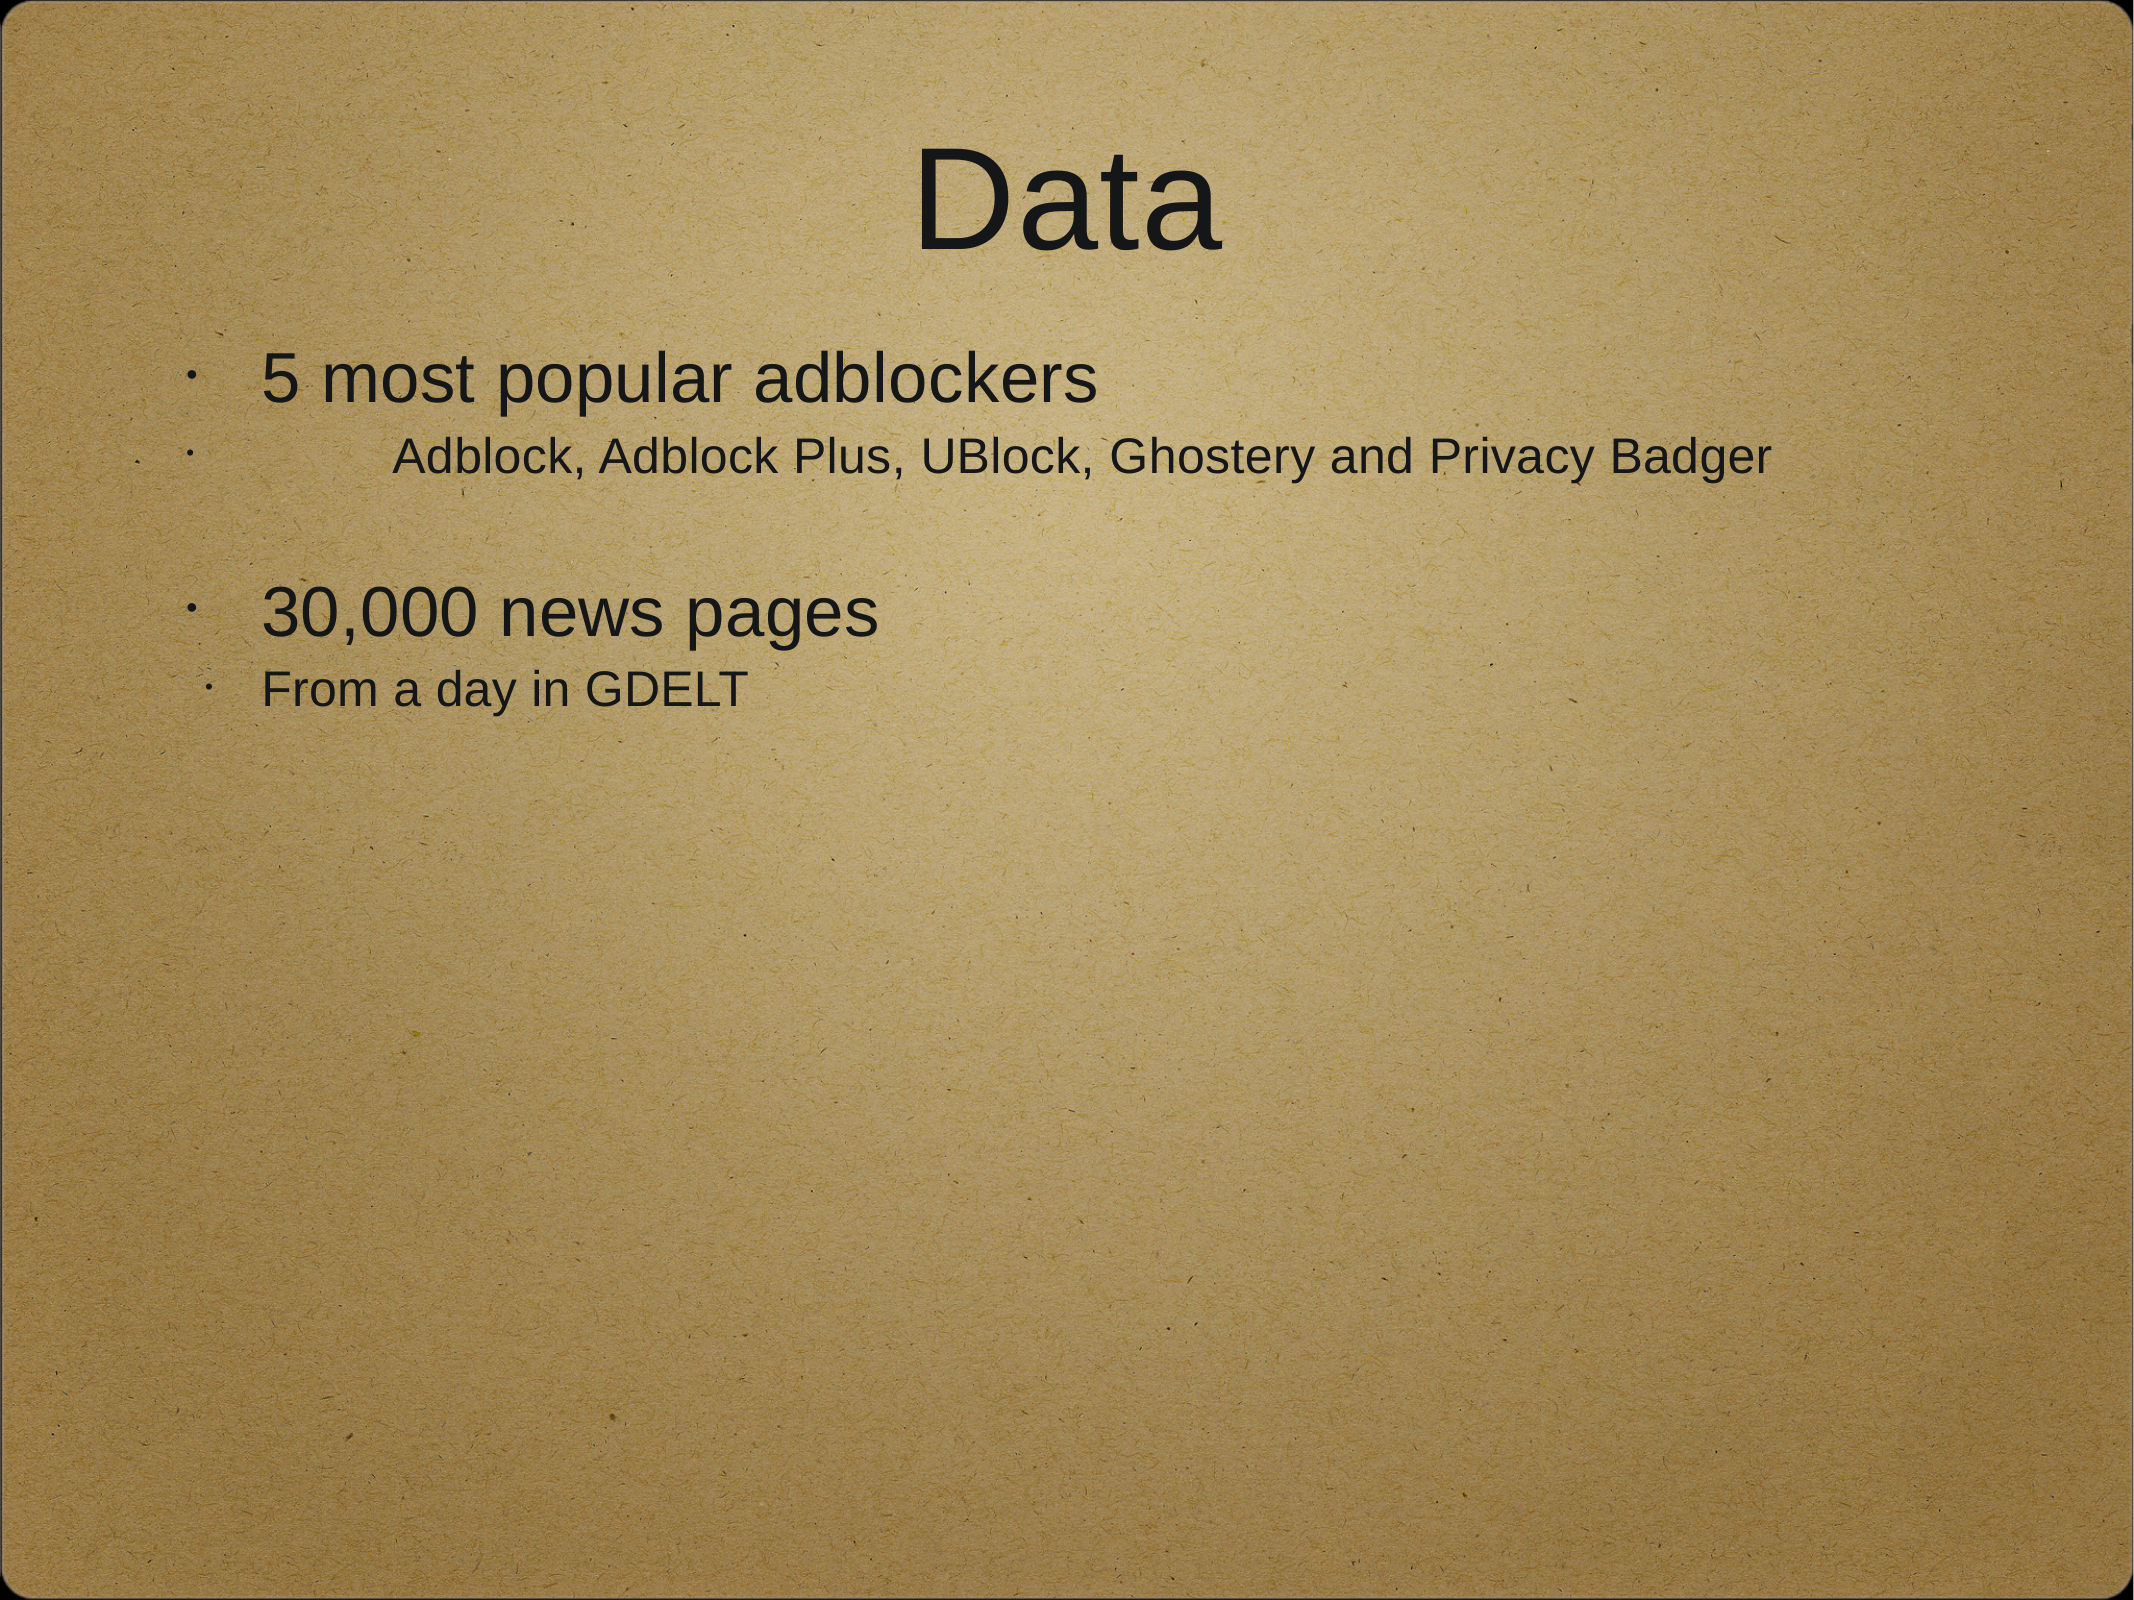

# Data
5 most popular adblockers
	Adblock, Adblock Plus, UBlock, Ghostery and Privacy Badger

30,000 news pages
From a day in GDELT